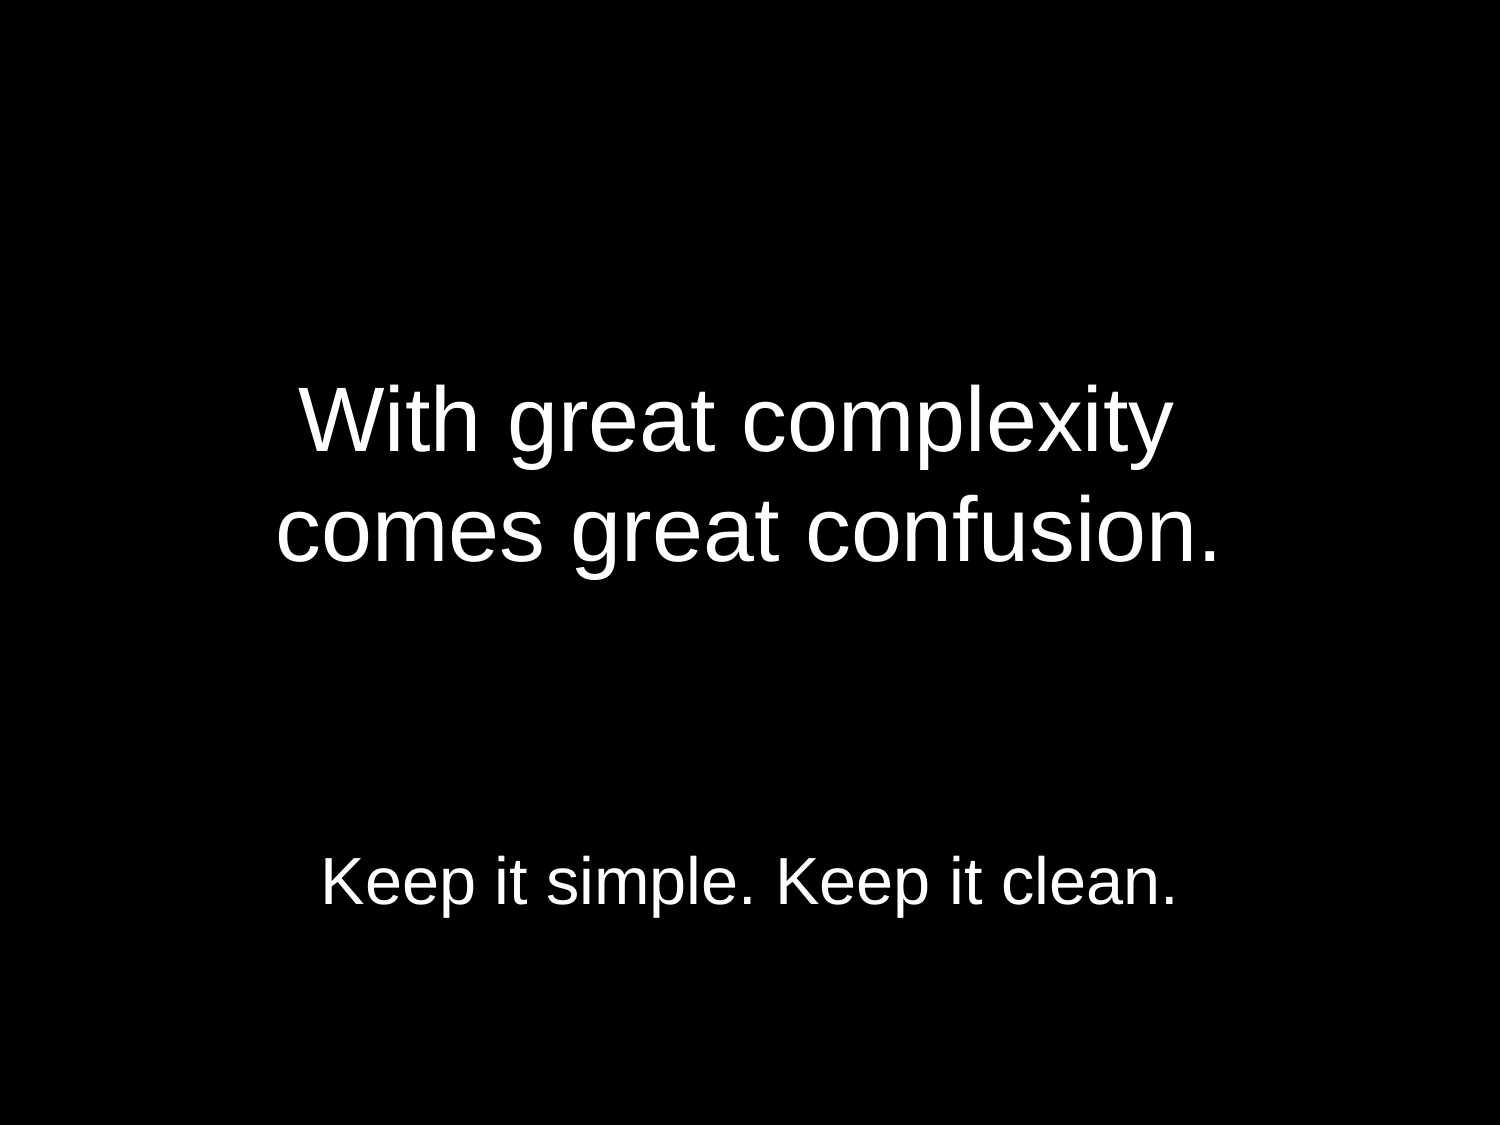

# With great complexity comes great confusion.
Keep it simple. Keep it clean.